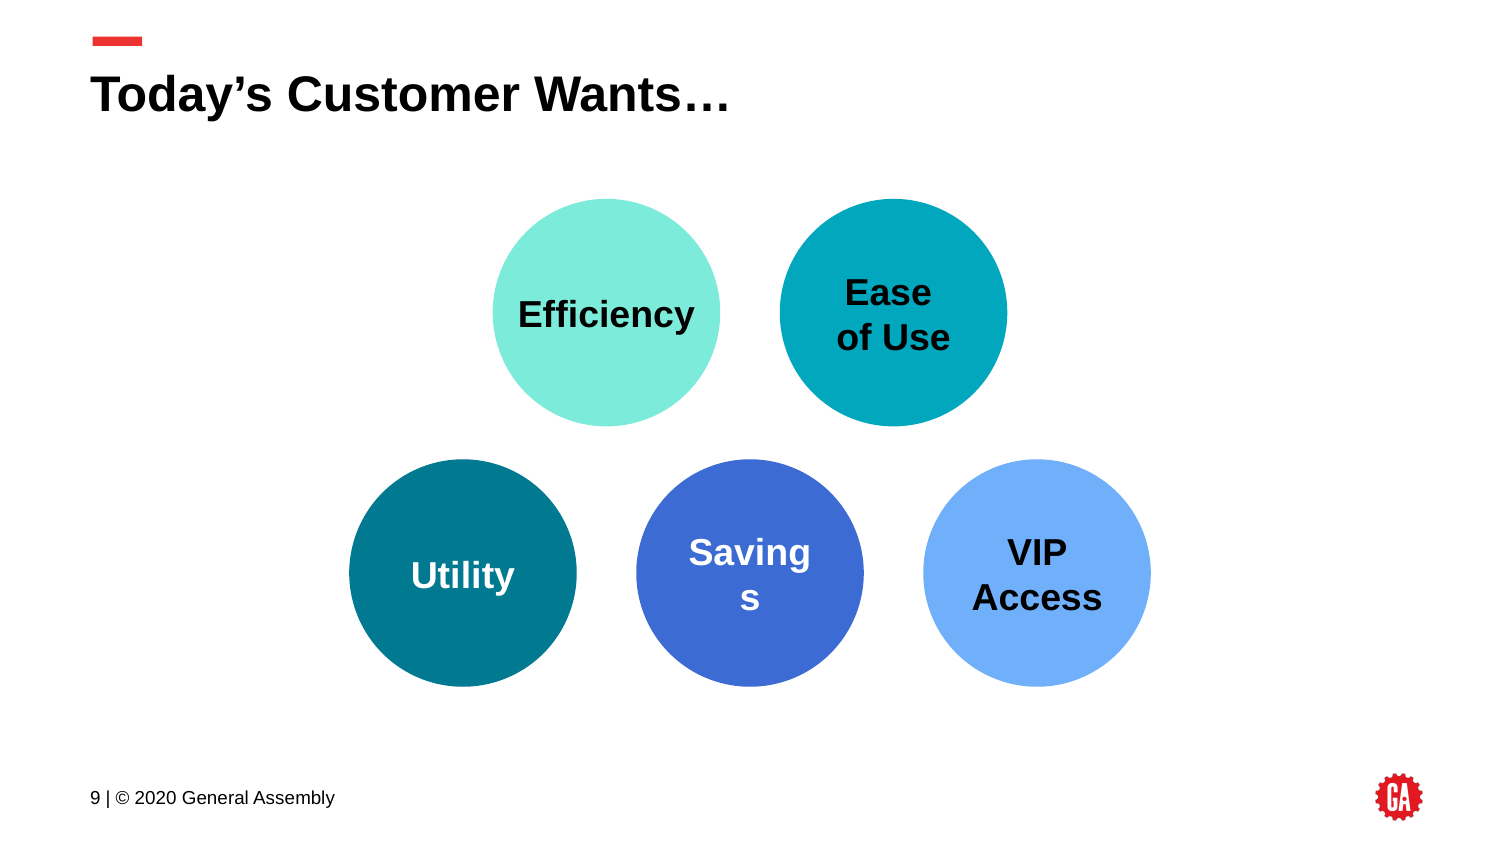

# Today’s Customer Wants…

Efficiency
Ease
of Use

Utility
Savings
VIP Access
9 | © 2020 General Assembly